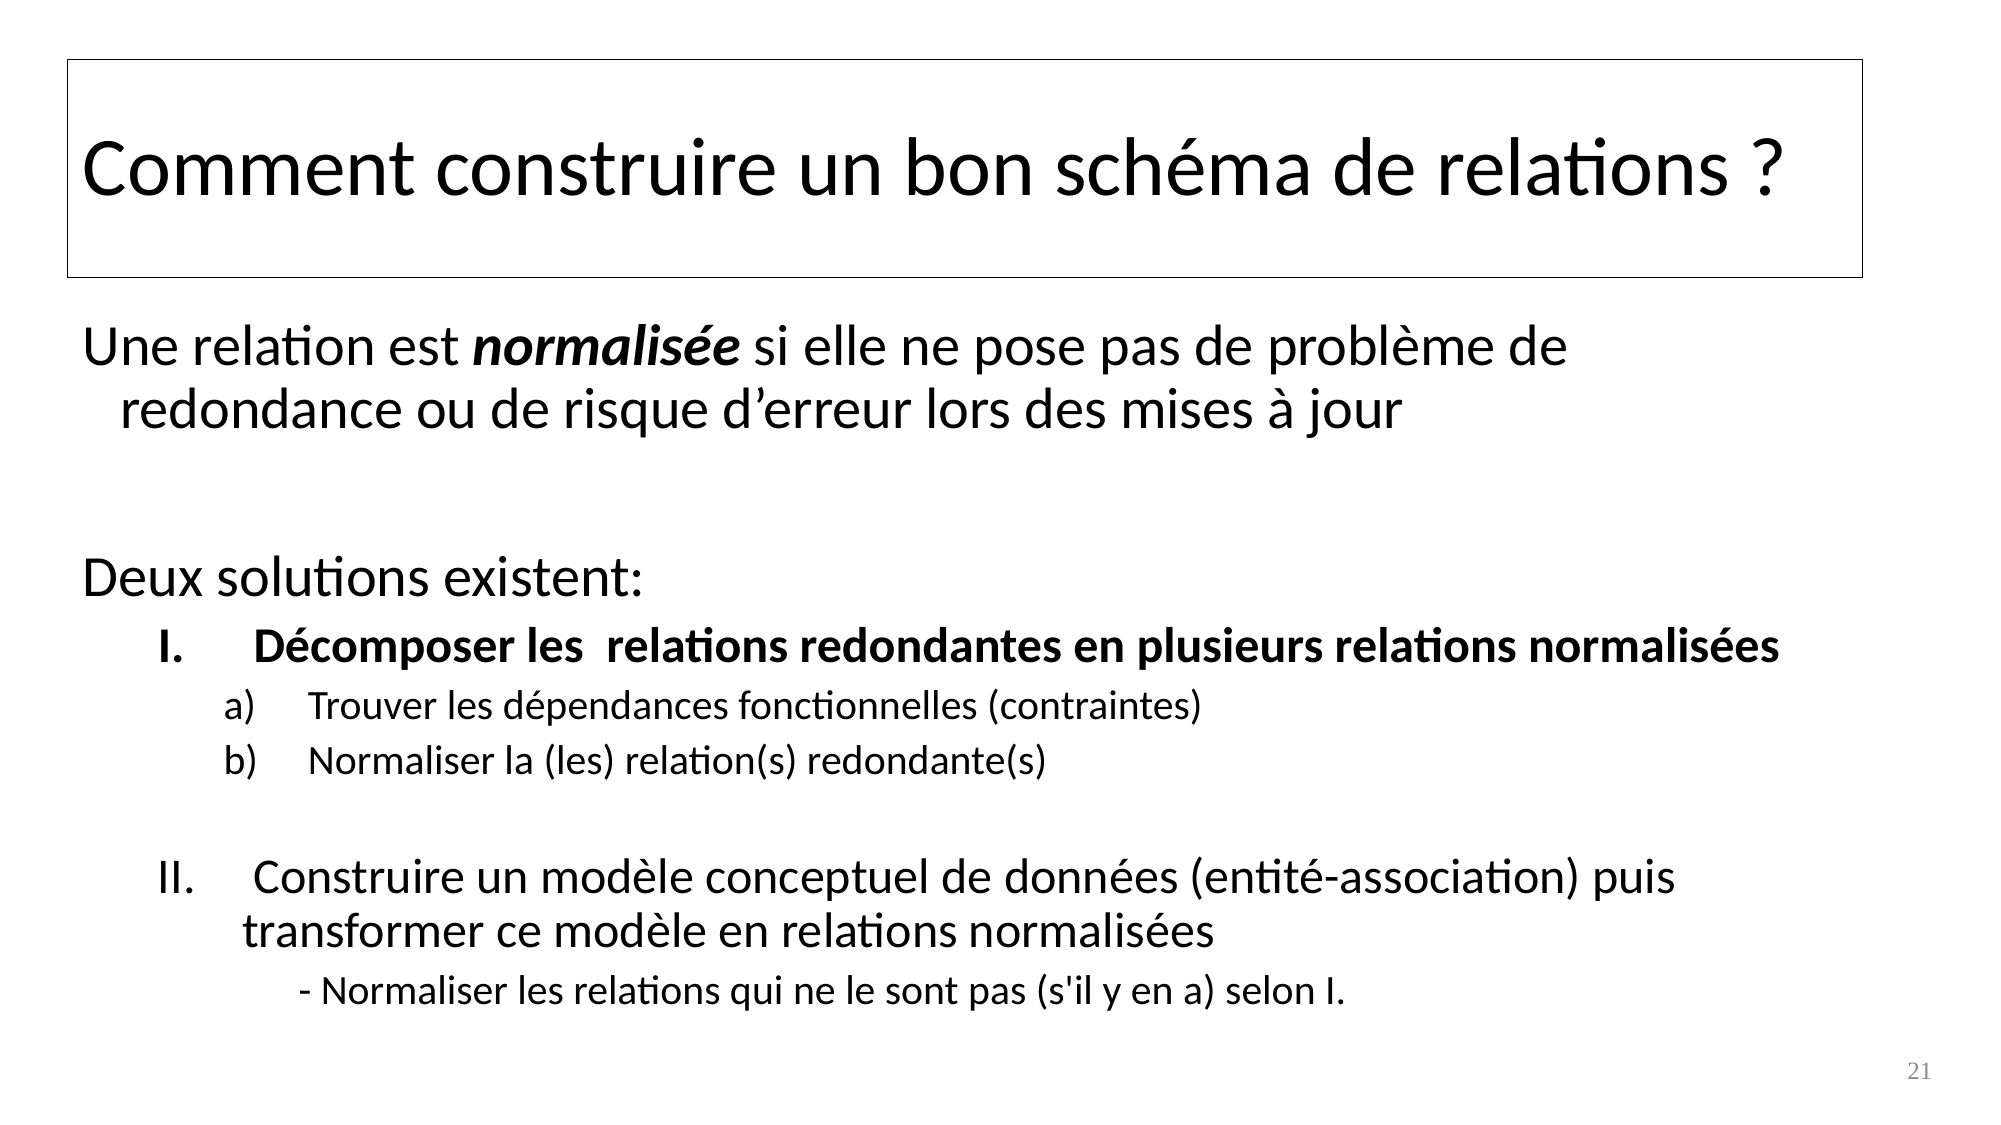

# Comment construire un bon schéma de relations ?
Une relation est normalisée si elle ne pose pas de problème de redondance ou de risque d’erreur lors des mises à jour

Deux solutions existent:
 Décomposer les  relations redondantes en plusieurs relations normalisées
Trouver les dépendances fonctionnelles (contraintes)
Normaliser la (les) relation(s) redondante(s)

 Construire un modèle conceptuel de données (entité-association) puis transformer ce modèle en relations normalisées
- Normaliser les relations qui ne le sont pas (s'il y en a) selon I.
21